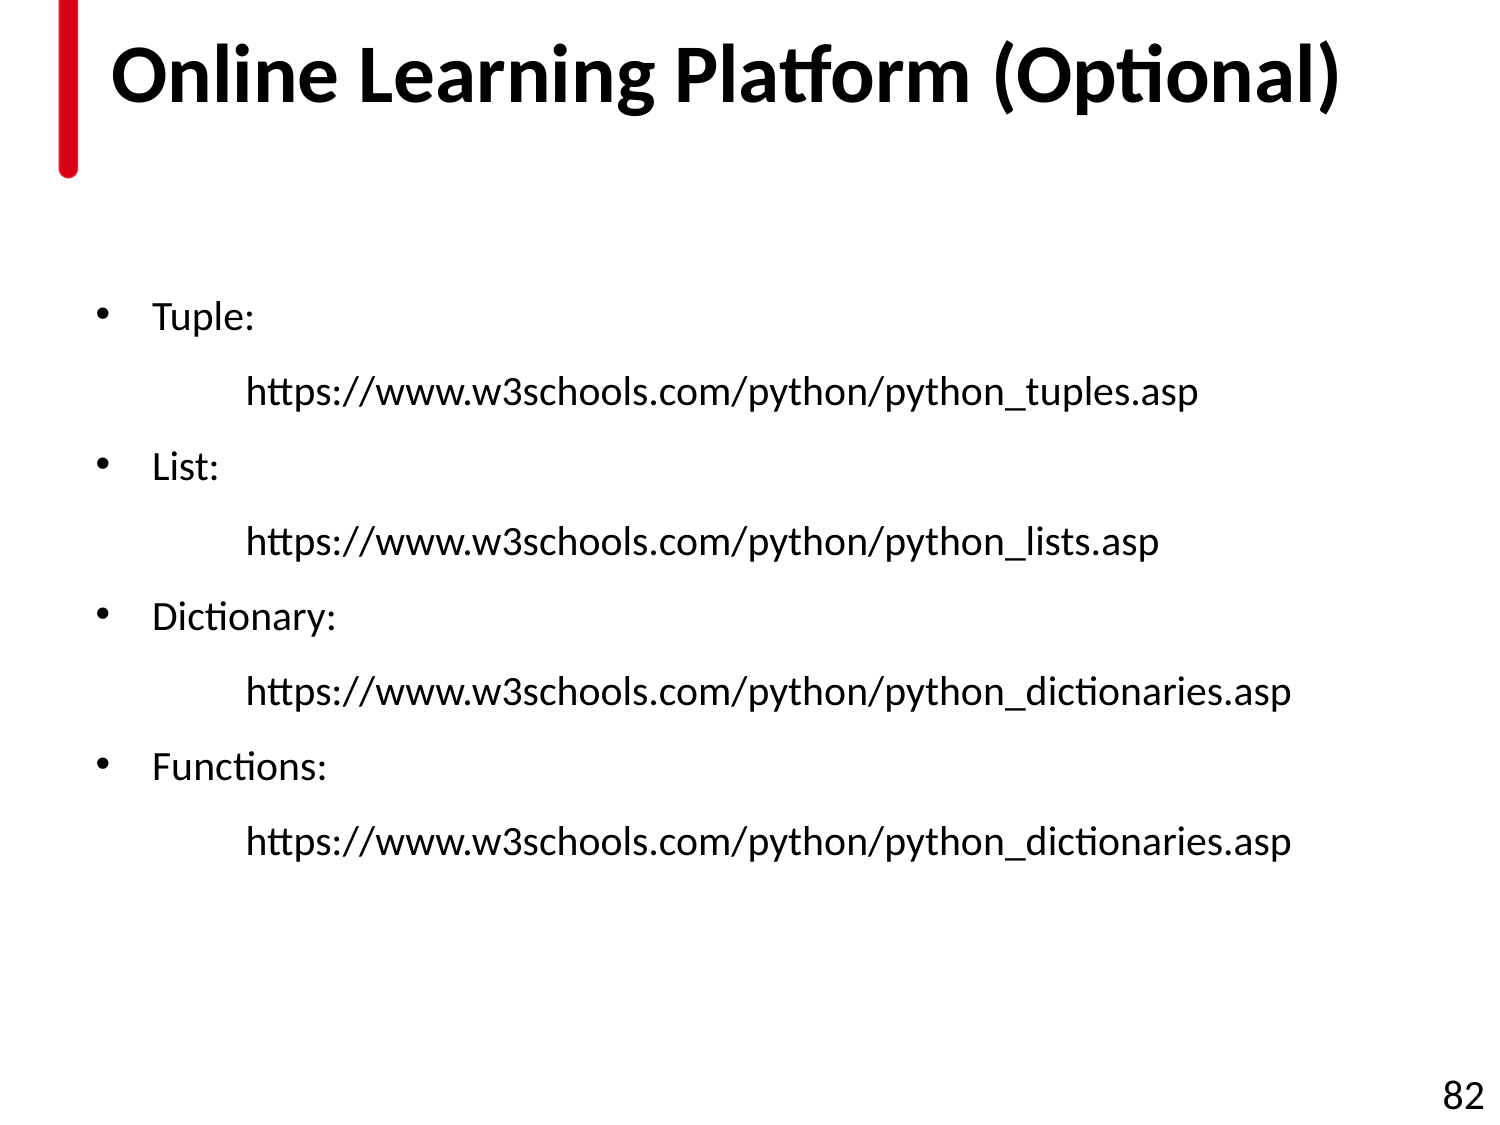

# Online Learning Platform (Optional)

Tuple:
	https://www.w3schools.com/python/python_tuples.asp
List:
	https://www.w3schools.com/python/python_lists.asp
Dictionary:
	https://www.w3schools.com/python/python_dictionaries.asp
Functions:
	https://www.w3schools.com/python/python_dictionaries.asp